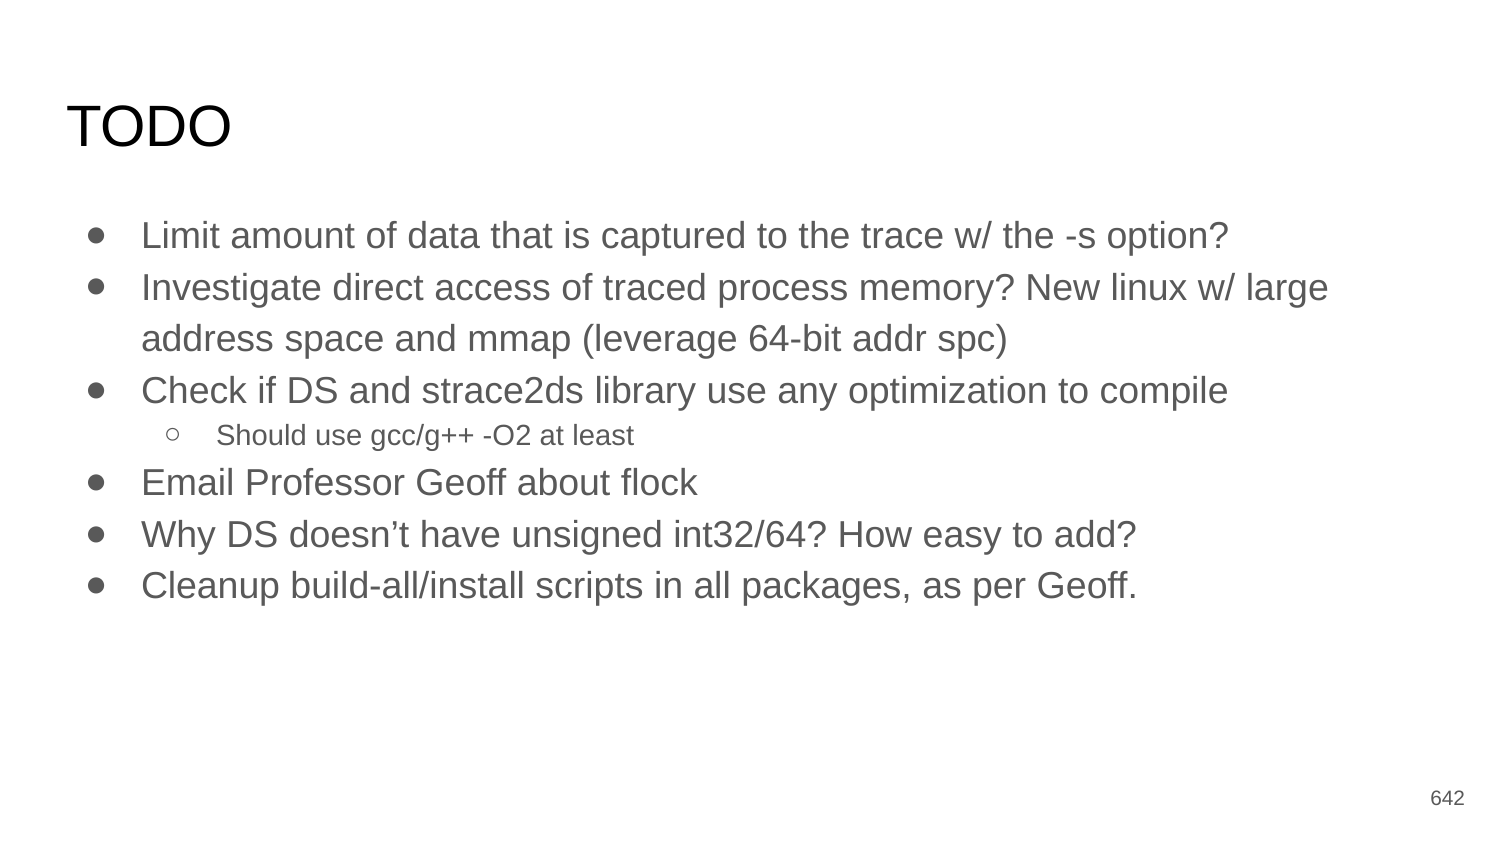

# TODO
Limit amount of data that is captured to the trace w/ the -s option?
Investigate direct access of traced process memory? New linux w/ large address space and mmap (leverage 64-bit addr spc)
Check if DS and strace2ds library use any optimization to compile
Should use gcc/g++ -O2 at least
Email Professor Geoff about flock
Why DS doesn’t have unsigned int32/64? How easy to add?
Cleanup build-all/install scripts in all packages, as per Geoff.
642